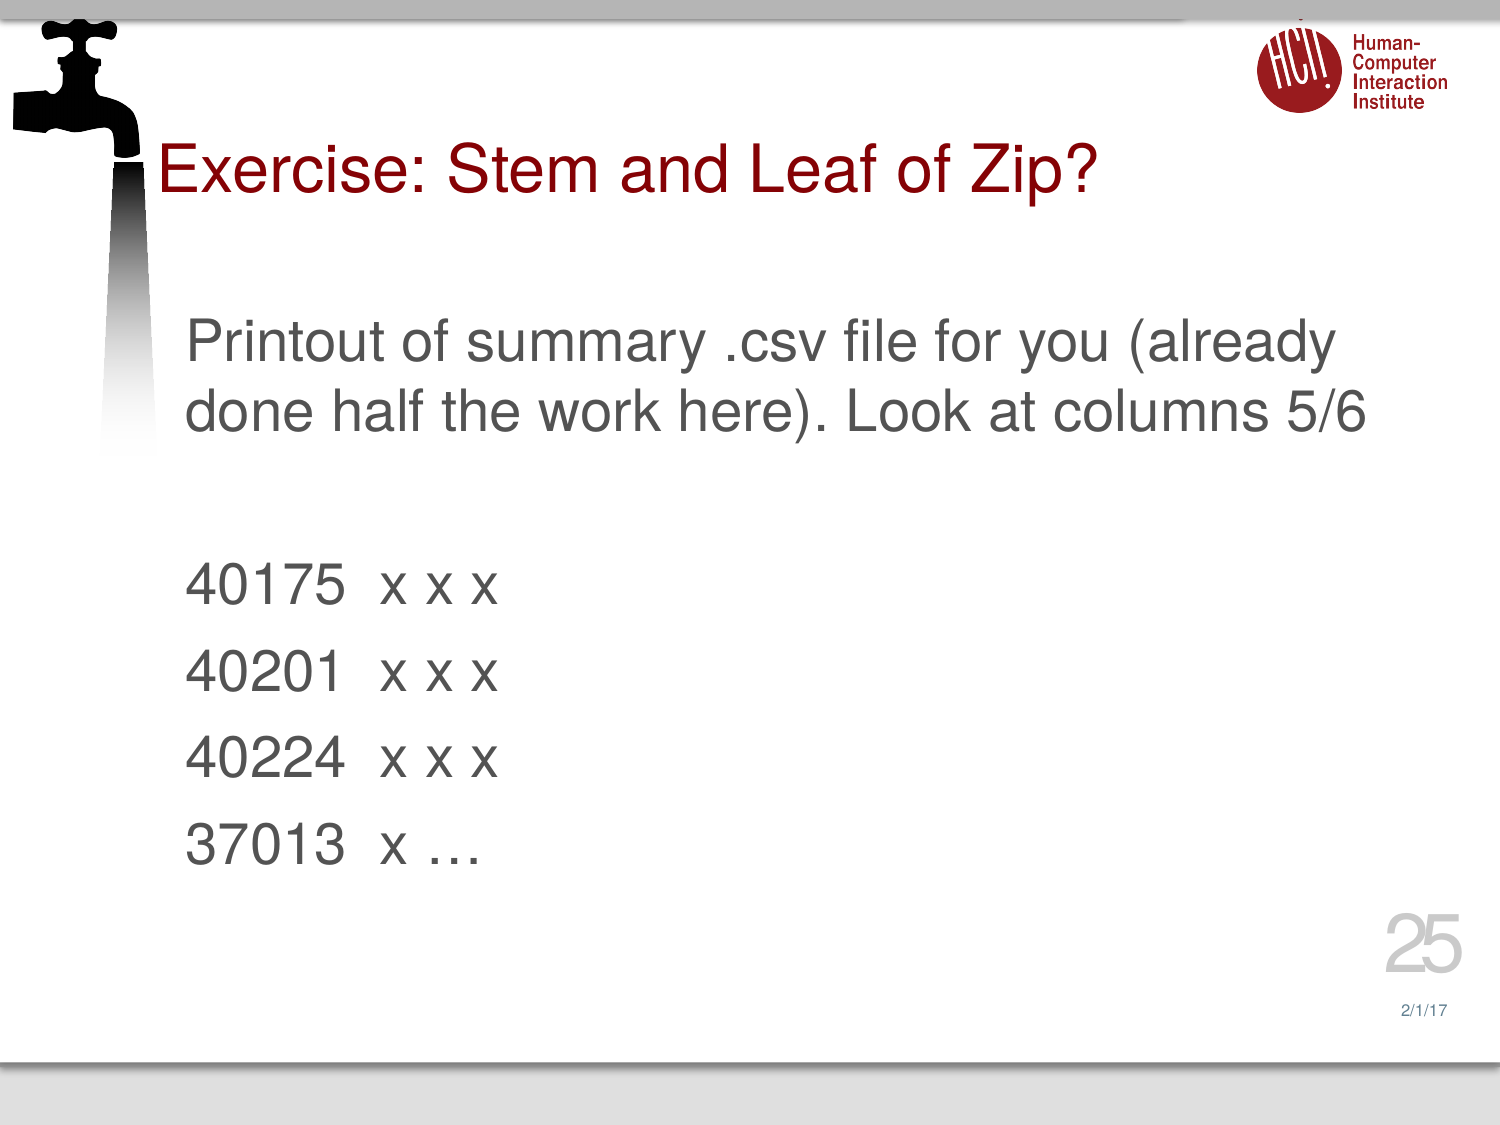

# Exercise: Stem and Leaf of Zip?
Printout of summary .csv file for you (already done half the work here). Look at columns 5/6

40175  x x x
40201  x x x
40224  x x x
37013  x …

25
2/1/17